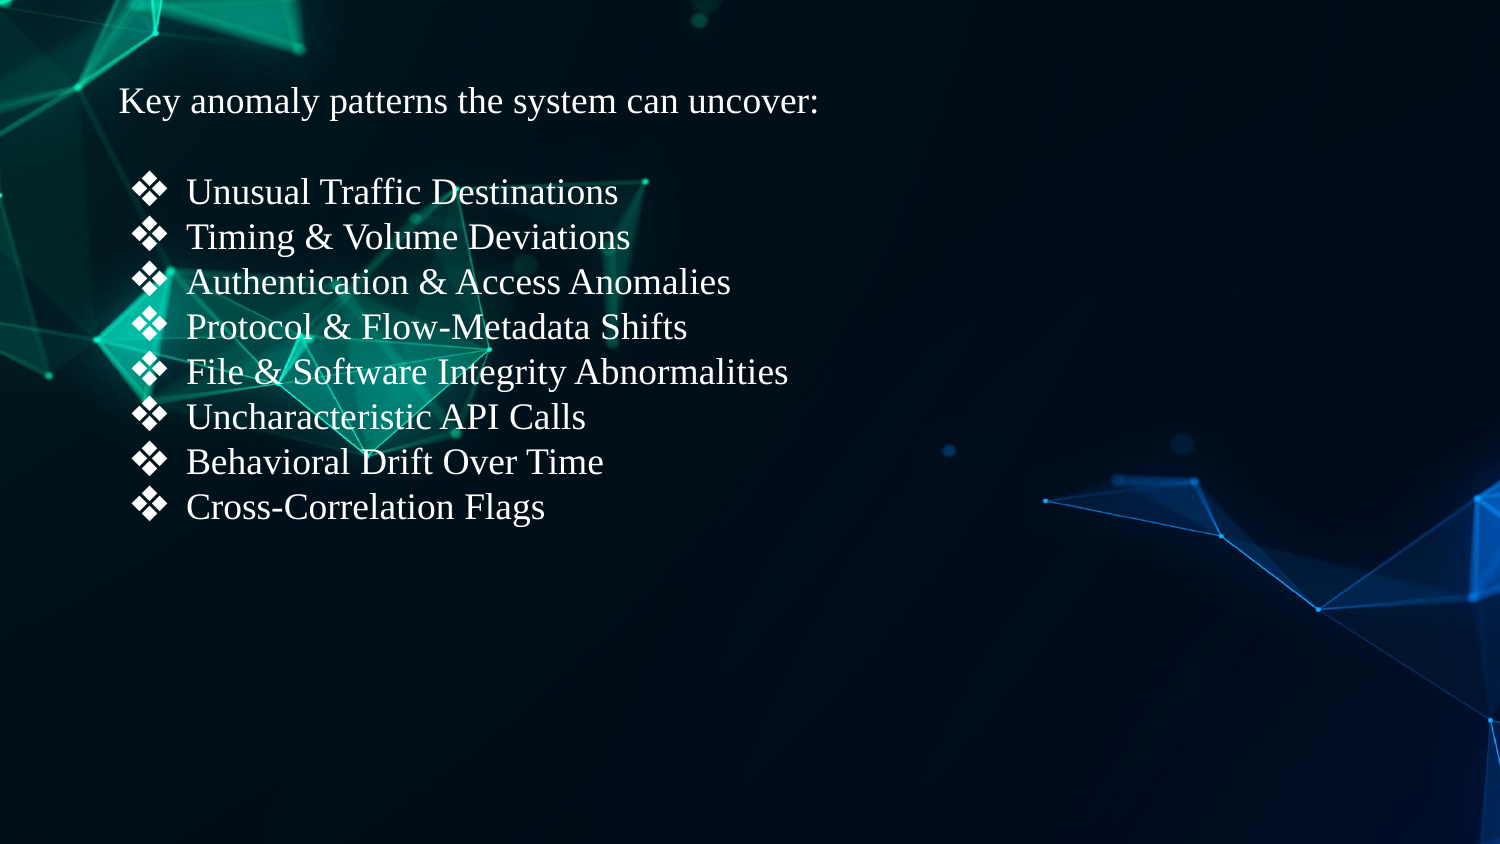

Key anomaly patterns the system can uncover:

Unusual Traffic Destinations
Timing & Volume Deviations
Authentication & Access Anomalies
Protocol & Flow‐Metadata Shifts
File & Software Integrity Abnormalities
Uncharacteristic API Calls
Behavioral Drift Over Time
Cross‐Correlation Flags